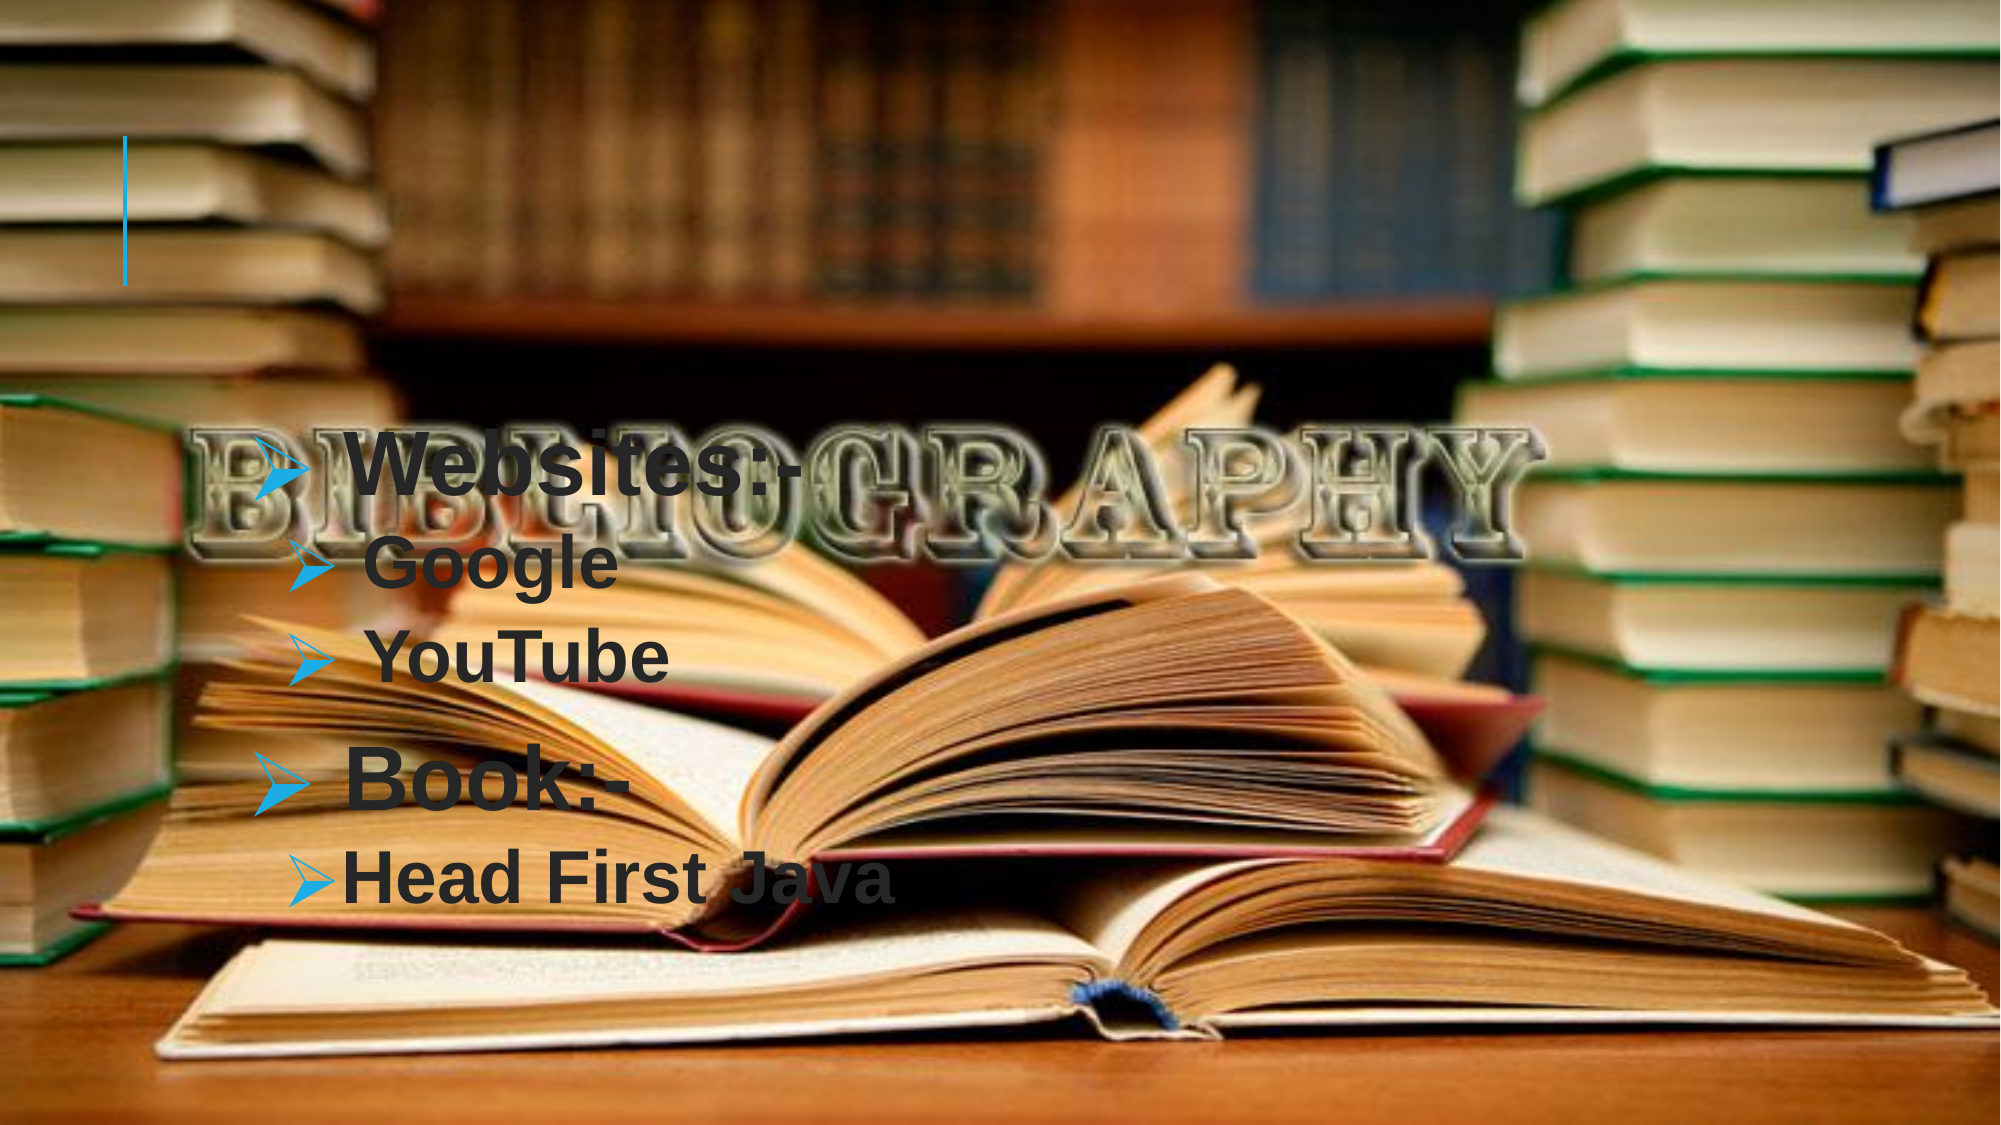

Websites:-
 Google
 YouTube
 Book:-
Head First Java